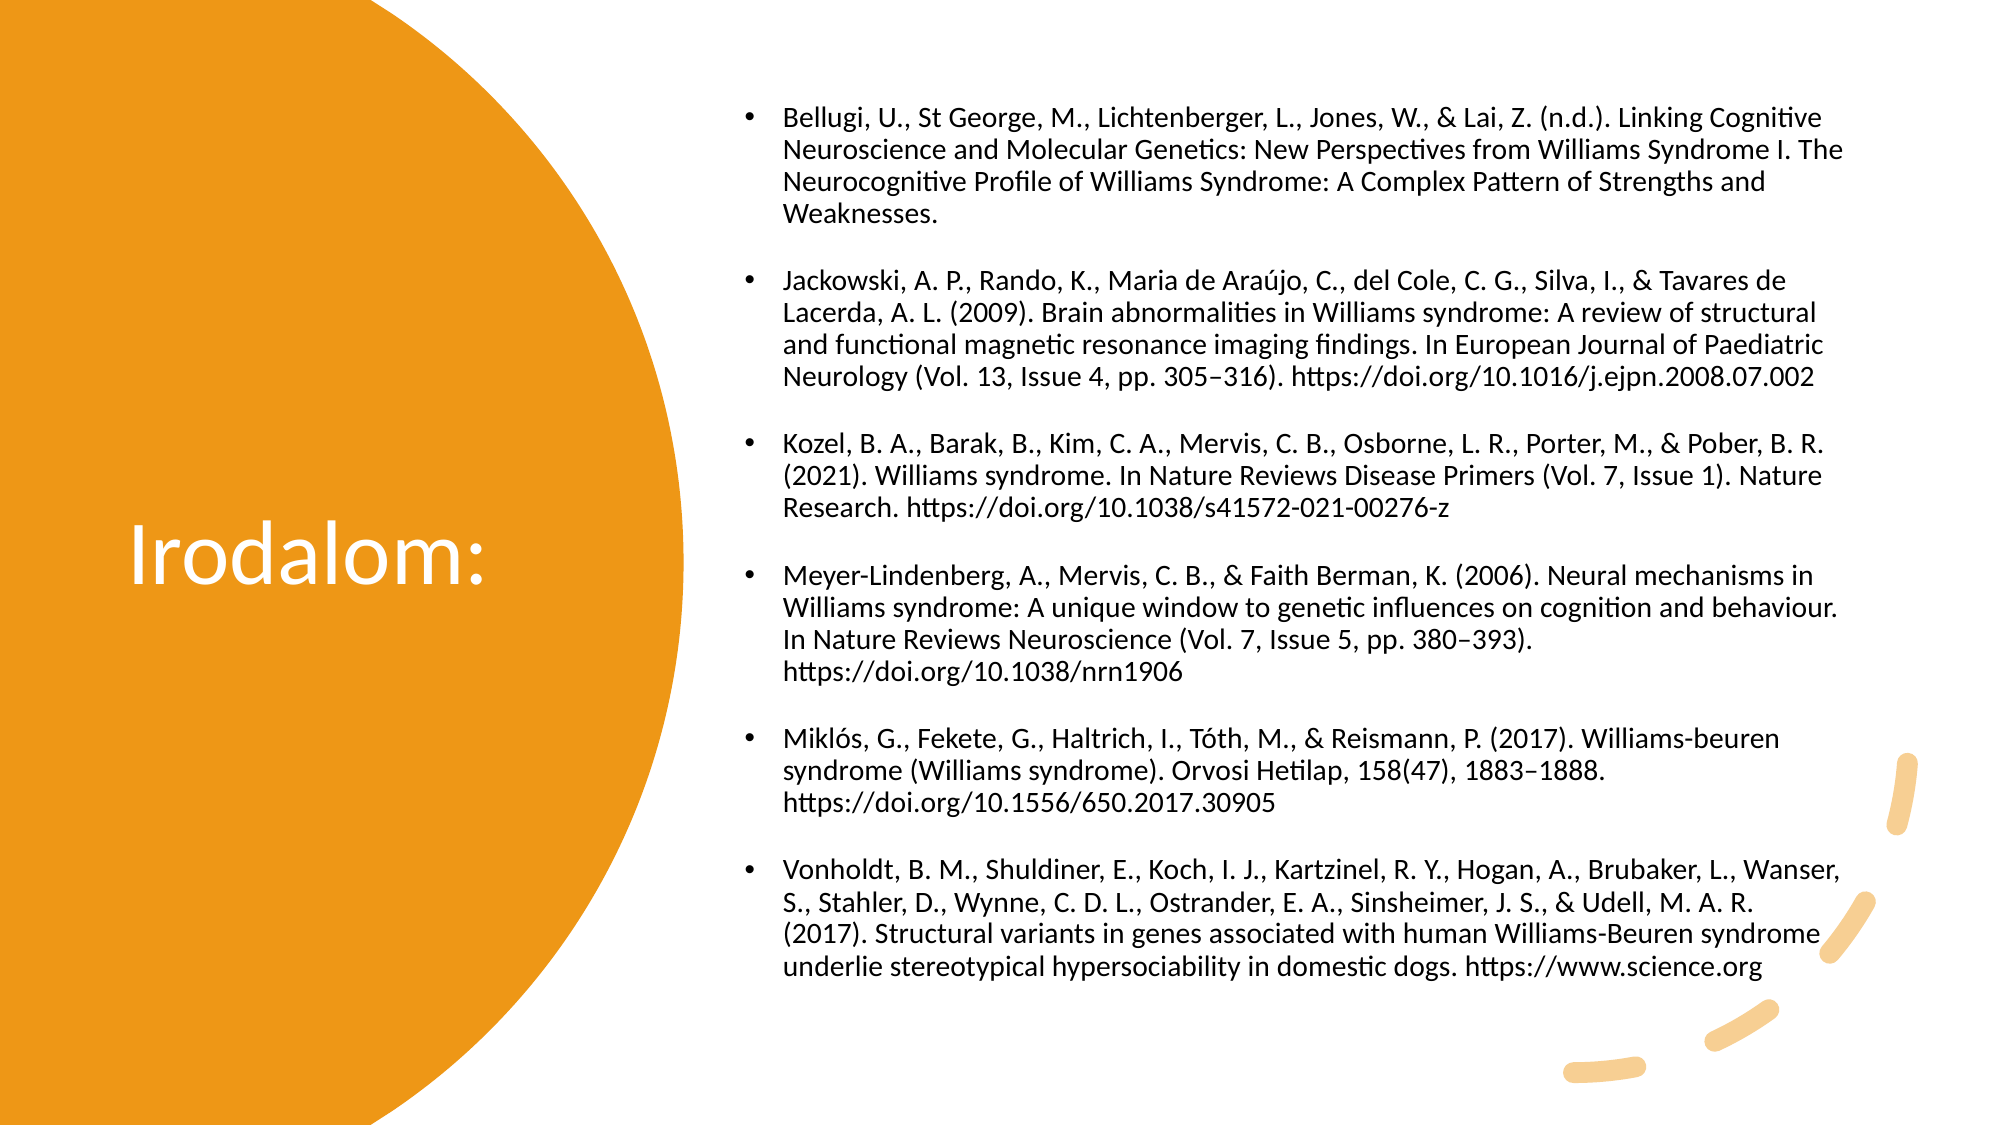

Bellugi, U., St George, M., Lichtenberger, L., Jones, W., & Lai, Z. (n.d.). Linking Cognitive Neuroscience and Molecular Genetics: New Perspectives from Williams Syndrome I. The Neurocognitive Profile of Williams Syndrome: A Complex Pattern of Strengths and Weaknesses.
Jackowski, A. P., Rando, K., Maria de Araújo, C., del Cole, C. G., Silva, I., & Tavares de Lacerda, A. L. (2009). Brain abnormalities in Williams syndrome: A review of structural and functional magnetic resonance imaging findings. In European Journal of Paediatric Neurology (Vol. 13, Issue 4, pp. 305–316). https://doi.org/10.1016/j.ejpn.2008.07.002
Kozel, B. A., Barak, B., Kim, C. A., Mervis, C. B., Osborne, L. R., Porter, M., & Pober, B. R. (2021). Williams syndrome. In Nature Reviews Disease Primers (Vol. 7, Issue 1). Nature Research. https://doi.org/10.1038/s41572-021-00276-z
Meyer-Lindenberg, A., Mervis, C. B., & Faith Berman, K. (2006). Neural mechanisms in Williams syndrome: A unique window to genetic influences on cognition and behaviour. In Nature Reviews Neuroscience (Vol. 7, Issue 5, pp. 380–393). https://doi.org/10.1038/nrn1906
Miklós, G., Fekete, G., Haltrich, I., Tóth, M., & Reismann, P. (2017). Williams-beuren syndrome (Williams syndrome). Orvosi Hetilap, 158(47), 1883–1888. https://doi.org/10.1556/650.2017.30905
Vonholdt, B. M., Shuldiner, E., Koch, I. J., Kartzinel, R. Y., Hogan, A., Brubaker, L., Wanser, S., Stahler, D., Wynne, C. D. L., Ostrander, E. A., Sinsheimer, J. S., & Udell, M. A. R. (2017). Structural variants in genes associated with human Williams-Beuren syndrome underlie stereotypical hypersociability in domestic dogs. https://www.science.org
# Irodalom: